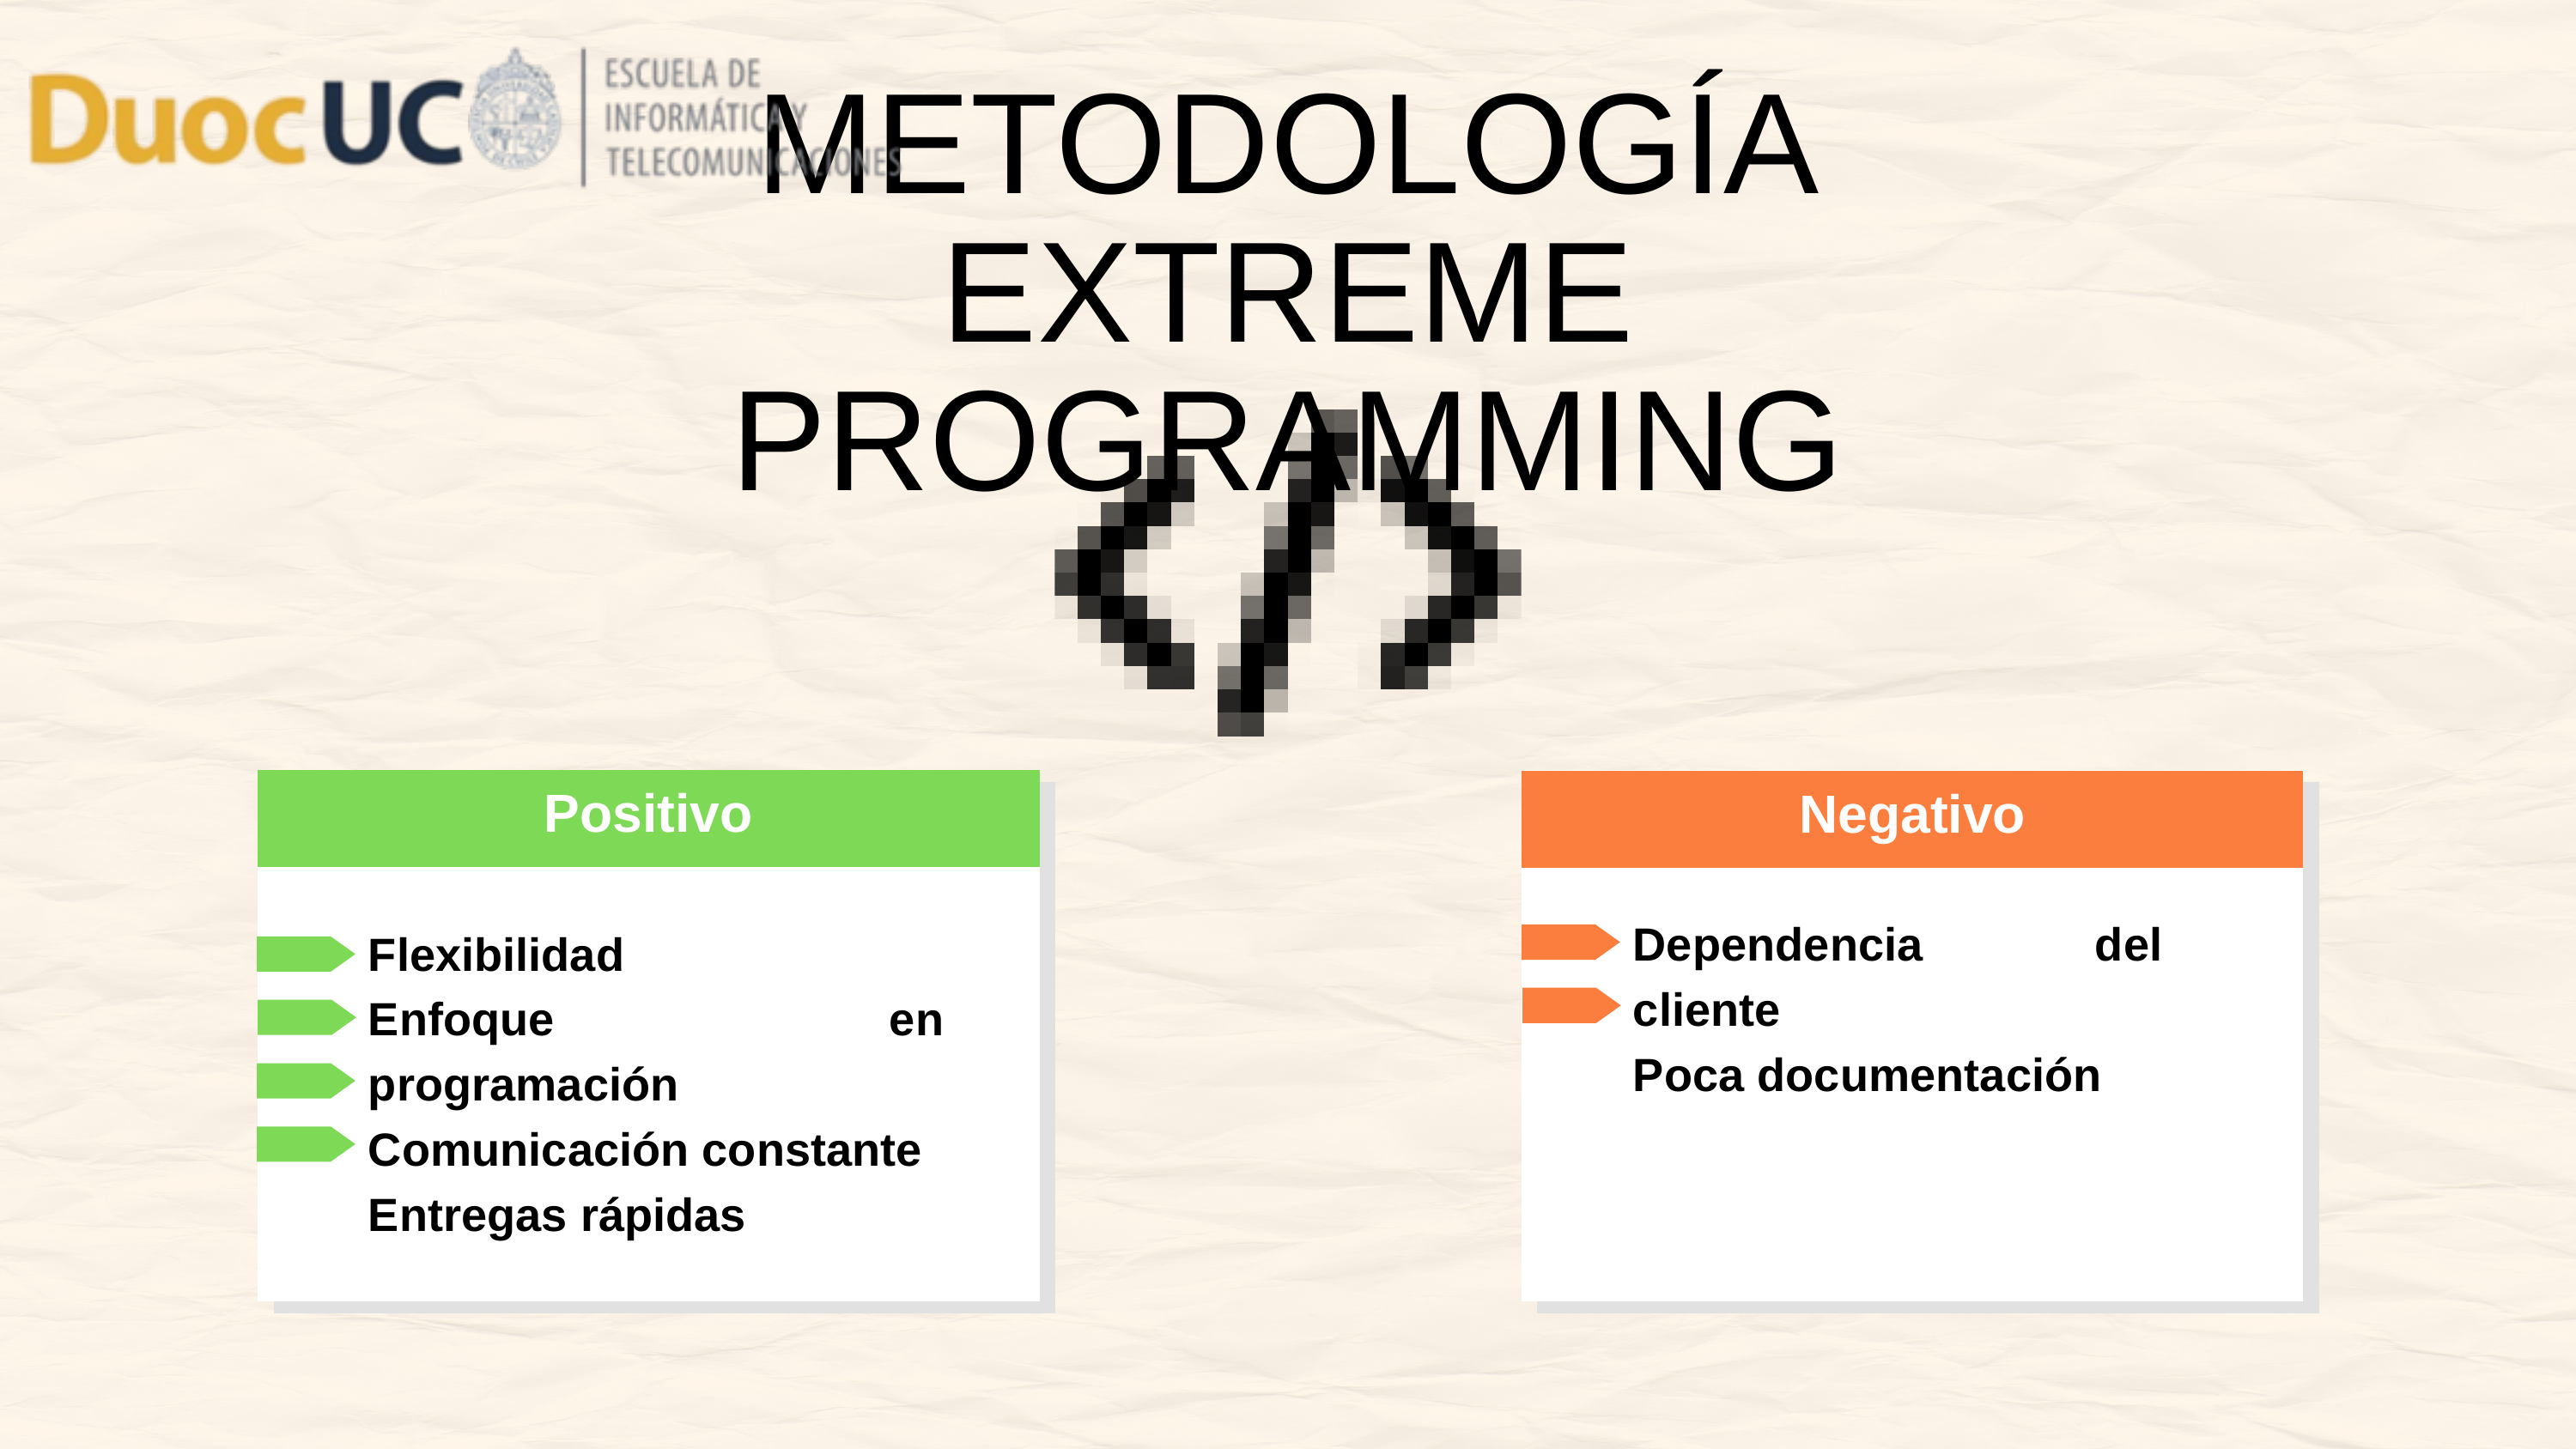

METODOLOGÍA
EXTREME PROGRAMMING

Positivo

Negativo

Dependencia del cliente
Poca documentación

Flexibilidad
Enfoque en programación
Comunicación constante
Entregas rápidas